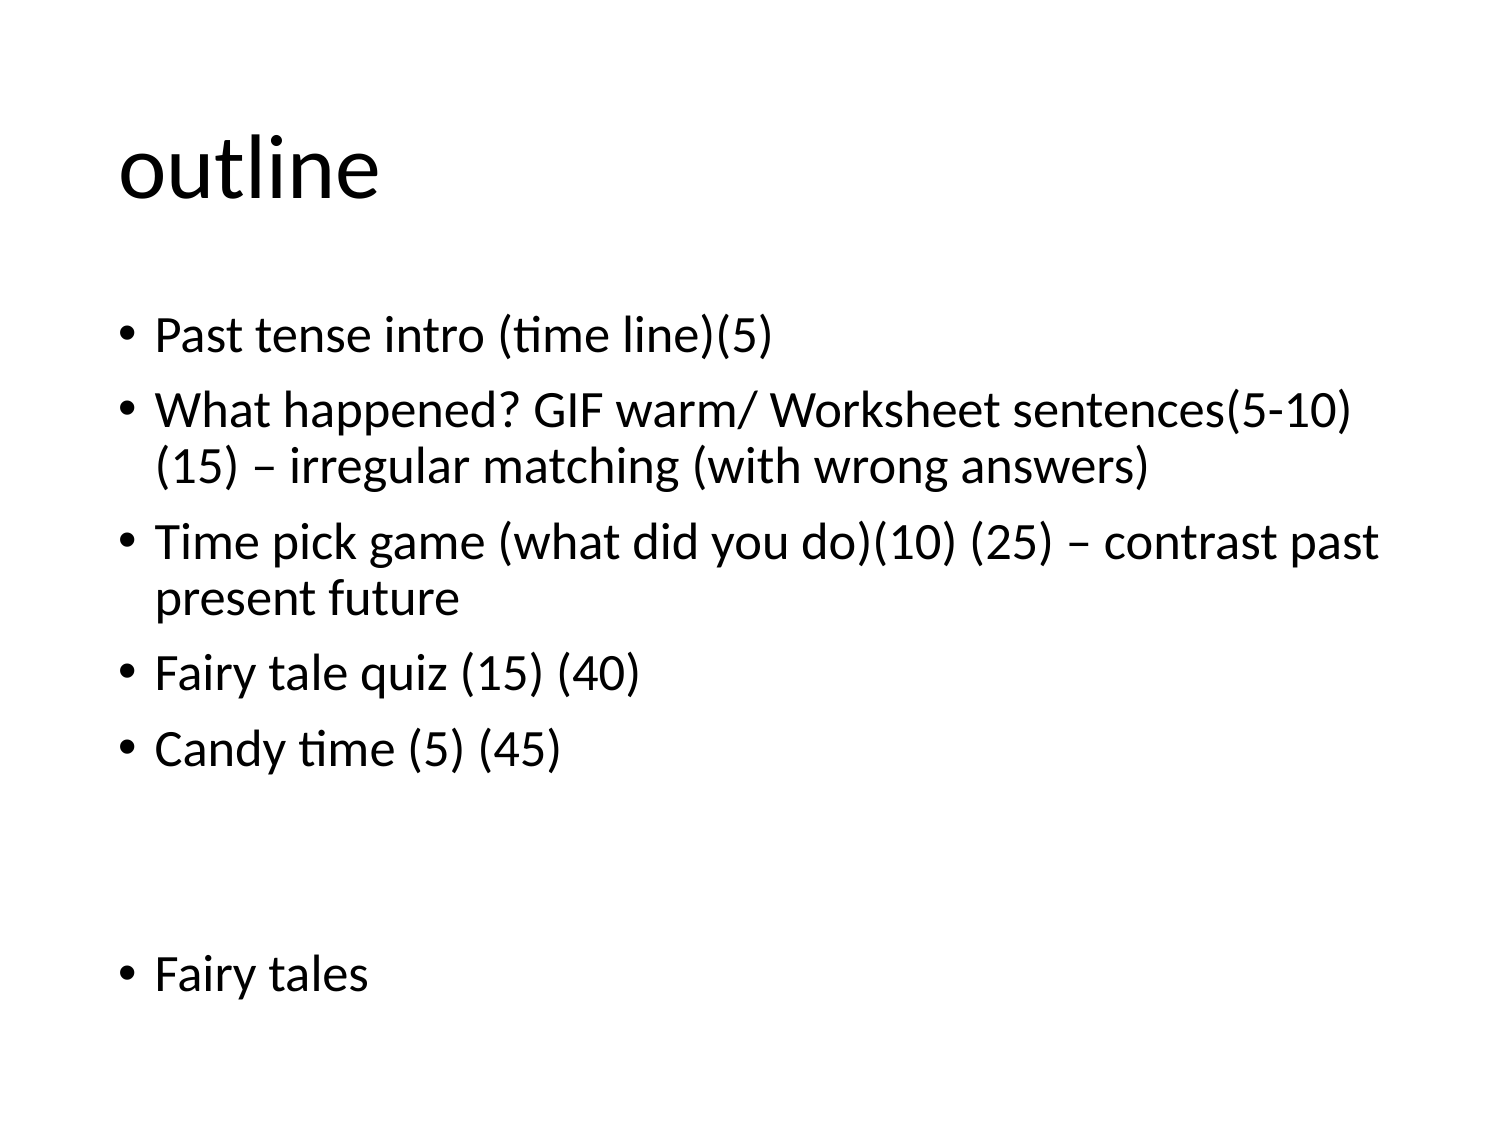

# outline
Past tense intro (time line)(5)
What happened? GIF warm/ Worksheet sentences(5-10) (15) – irregular matching (with wrong answers)
Time pick game (what did you do)(10) (25) – contrast past present future
Fairy tale quiz (15) (40)
Candy time (5) (45)

Fairy tales